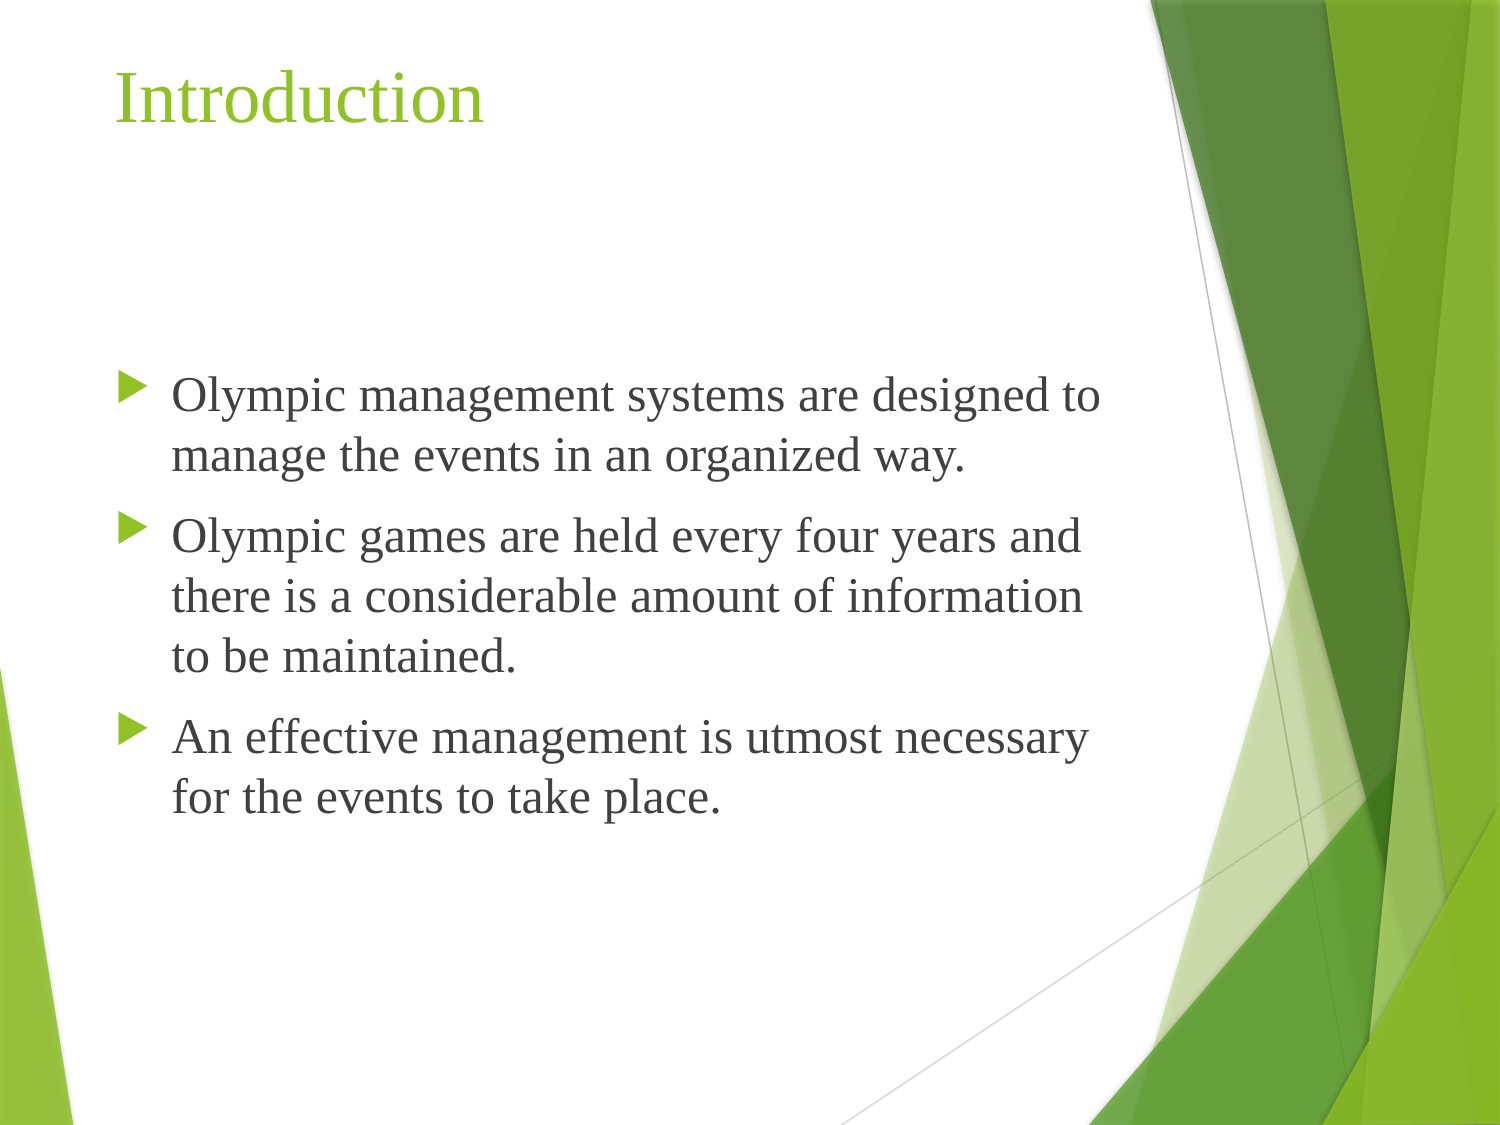

# Introduction
Olympic management systems are designed to manage the events in an organized way.
Olympic games are held every four years and there is a considerable amount of information to be maintained.
An effective management is utmost necessary for the events to take place.